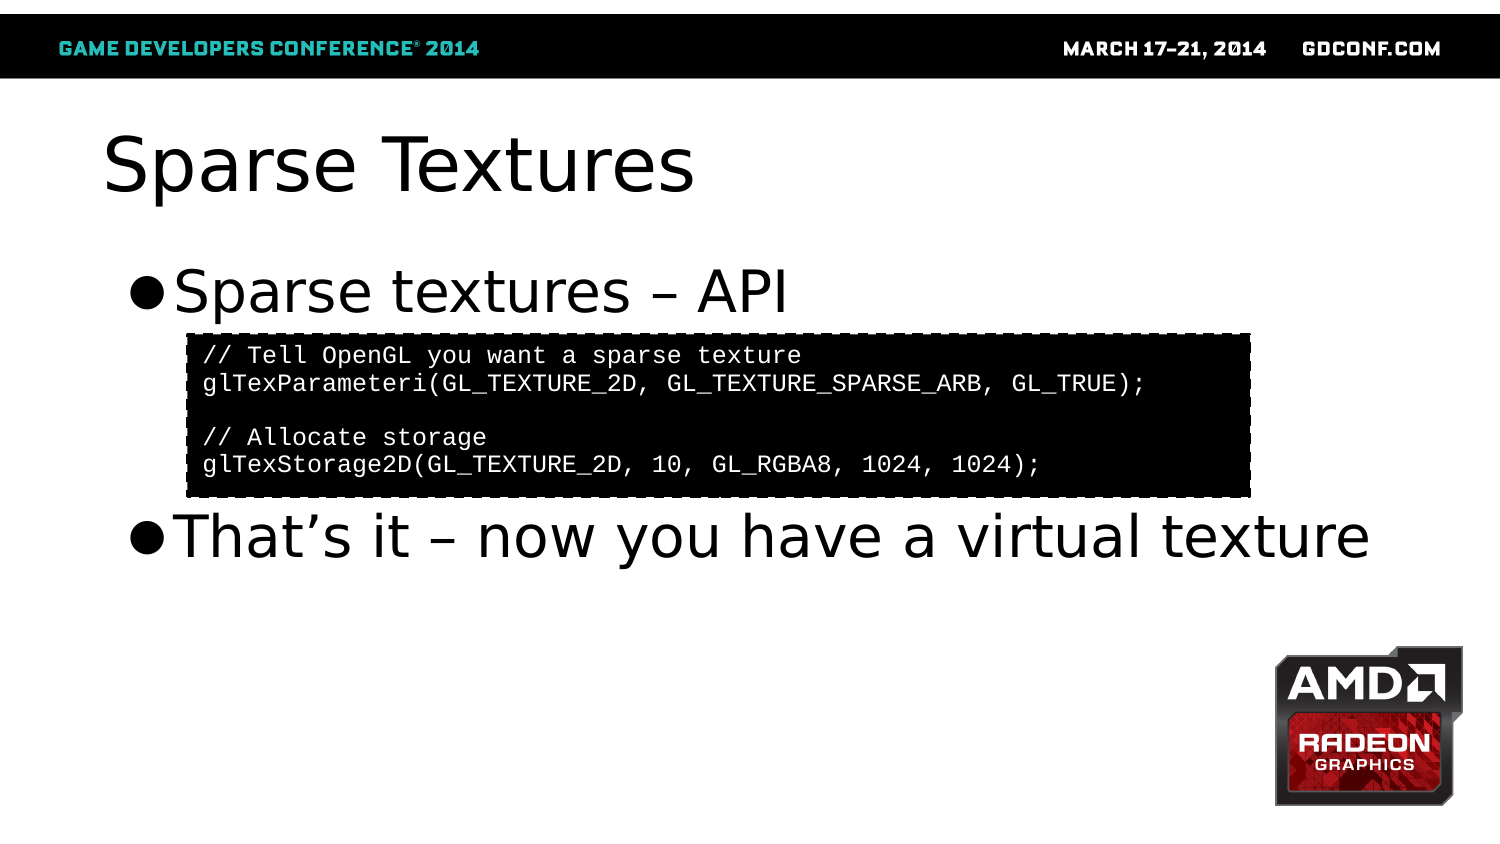

# Sparse Textures
Sparse textures – API

That’s it – now you have a virtual texture
// Tell OpenGL you want a sparse texture
glTexParameteri(GL_TEXTURE_2D, GL_TEXTURE_SPARSE_ARB, GL_TRUE);

// Allocate storage
glTexStorage2D(GL_TEXTURE_2D, 10, GL_RGBA8, 1024, 1024);